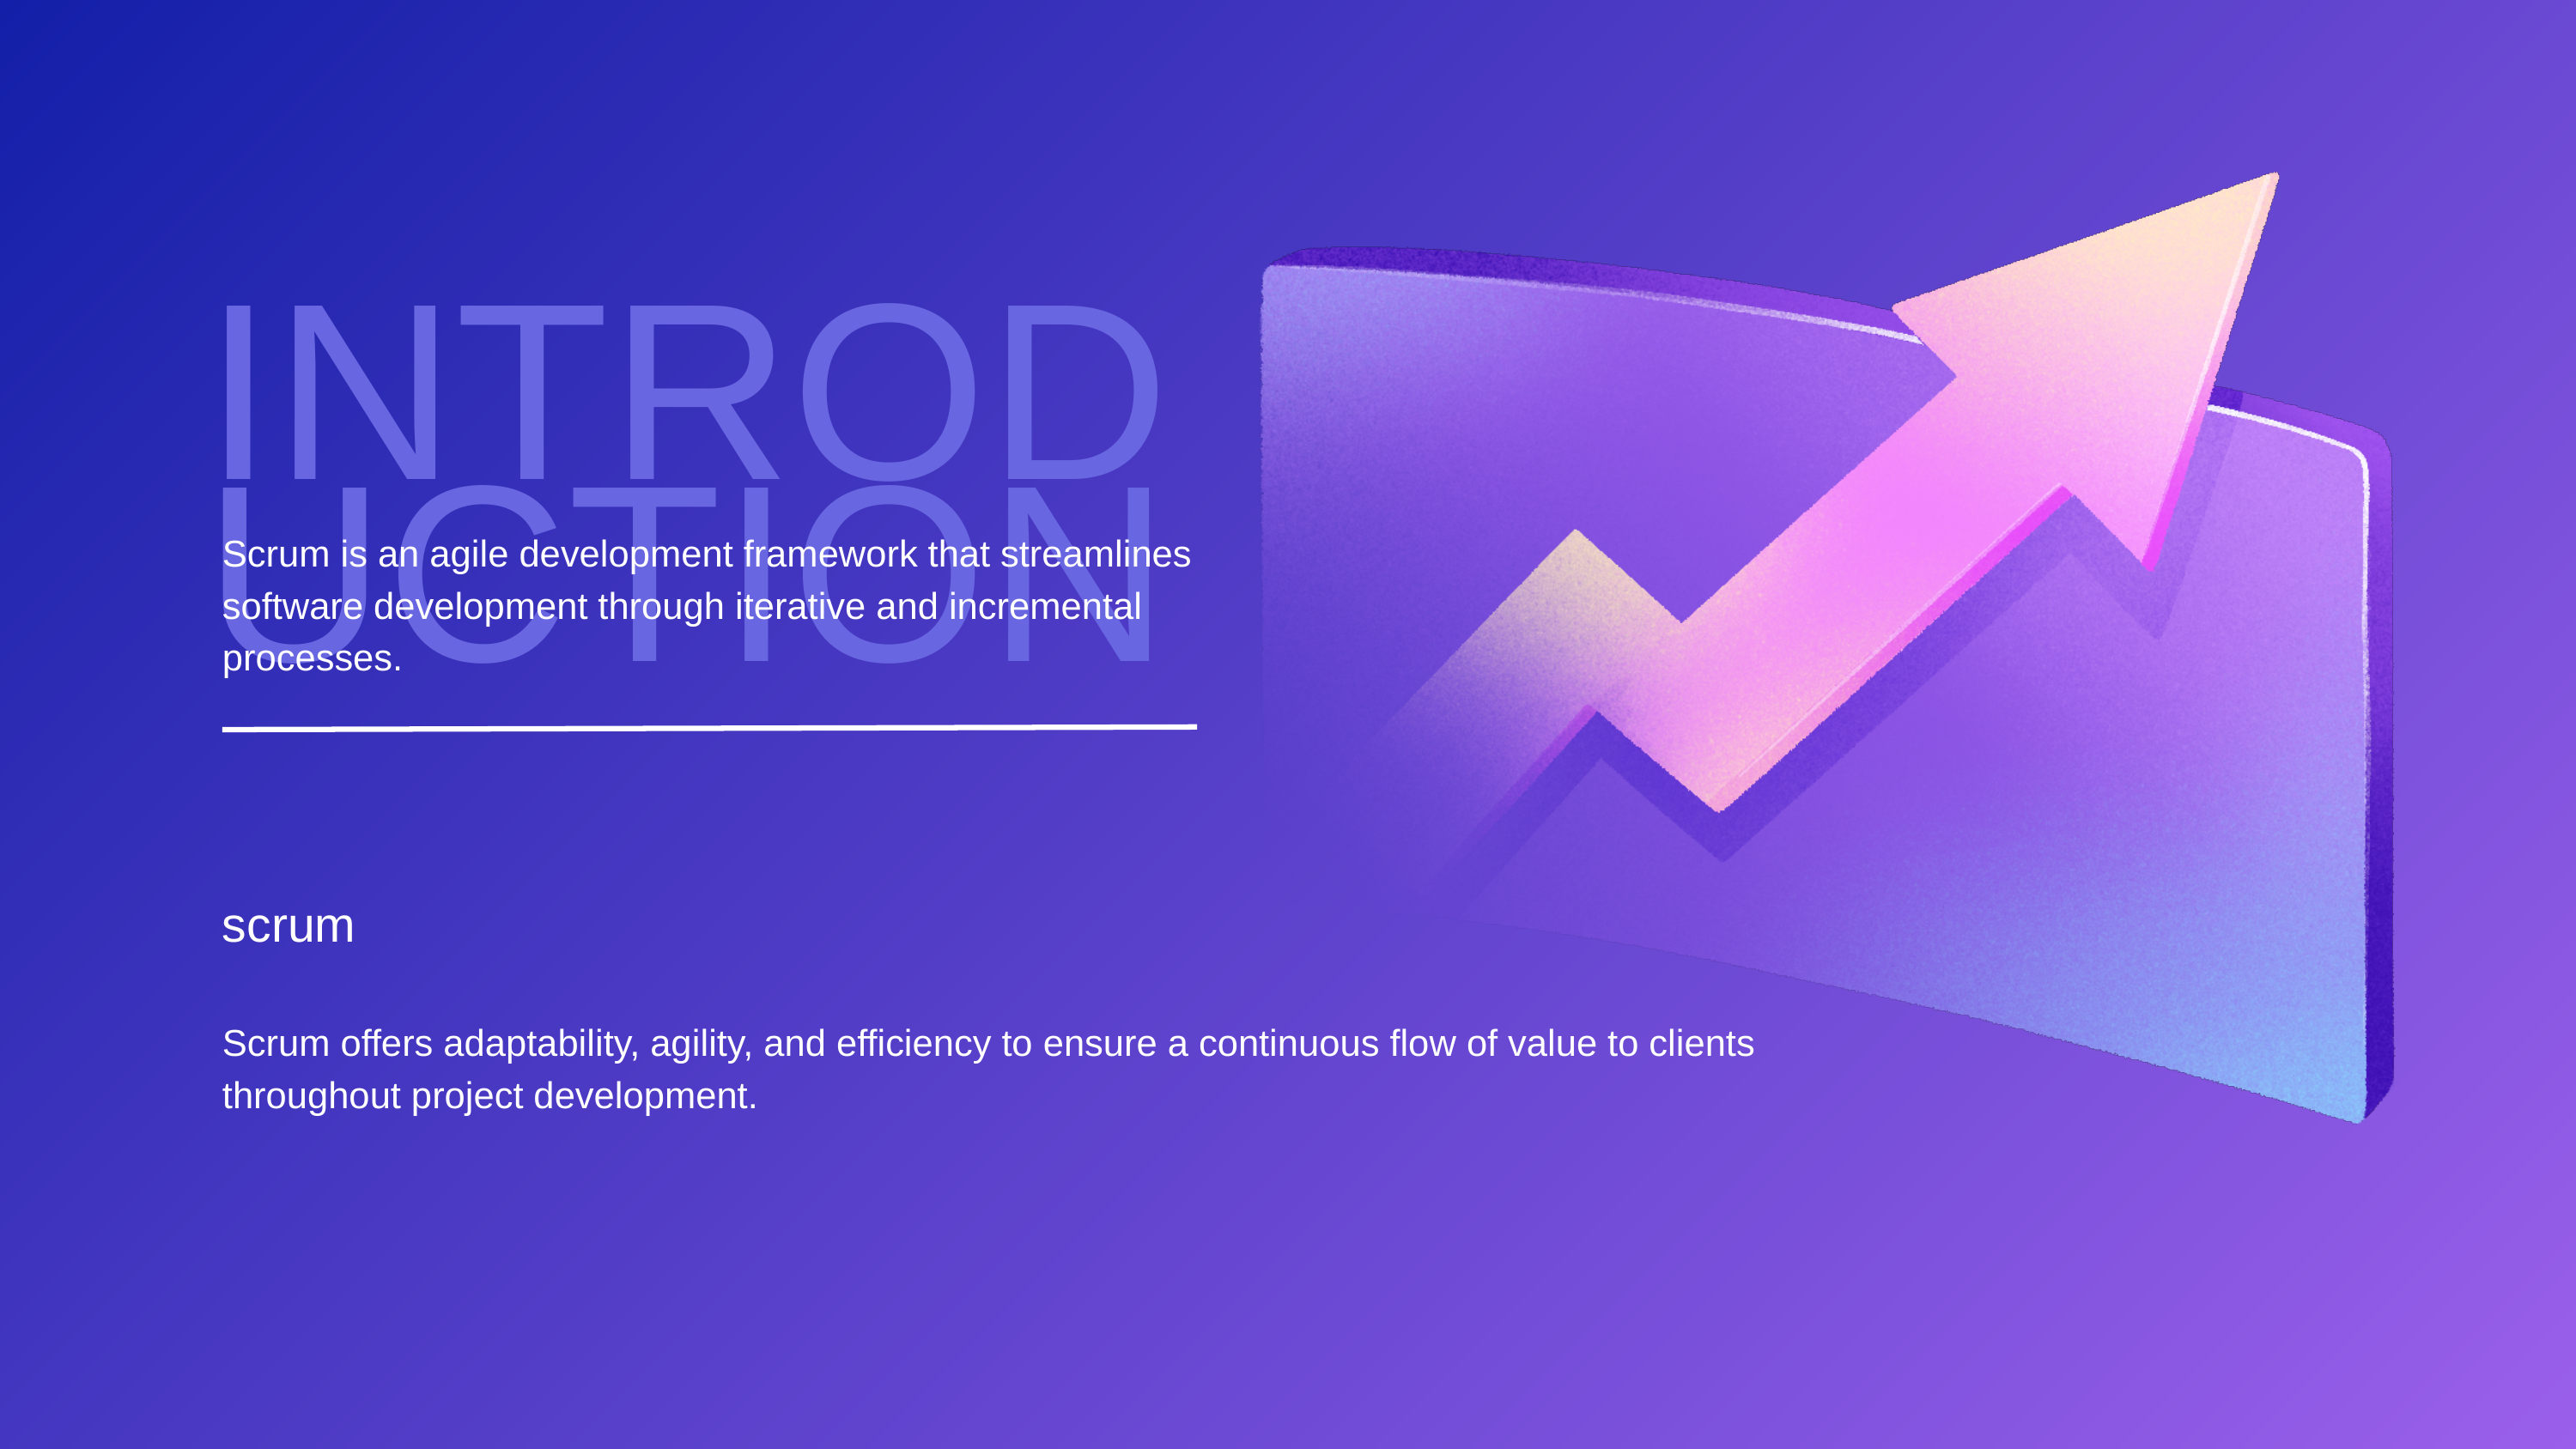

INTRODUCTION
Scrum is an agile development framework that streamlines software development through iterative and incremental processes.

scrum
Scrum offers adaptability, agility, and efficiency to ensure a continuous flow of value to clients throughout project development.